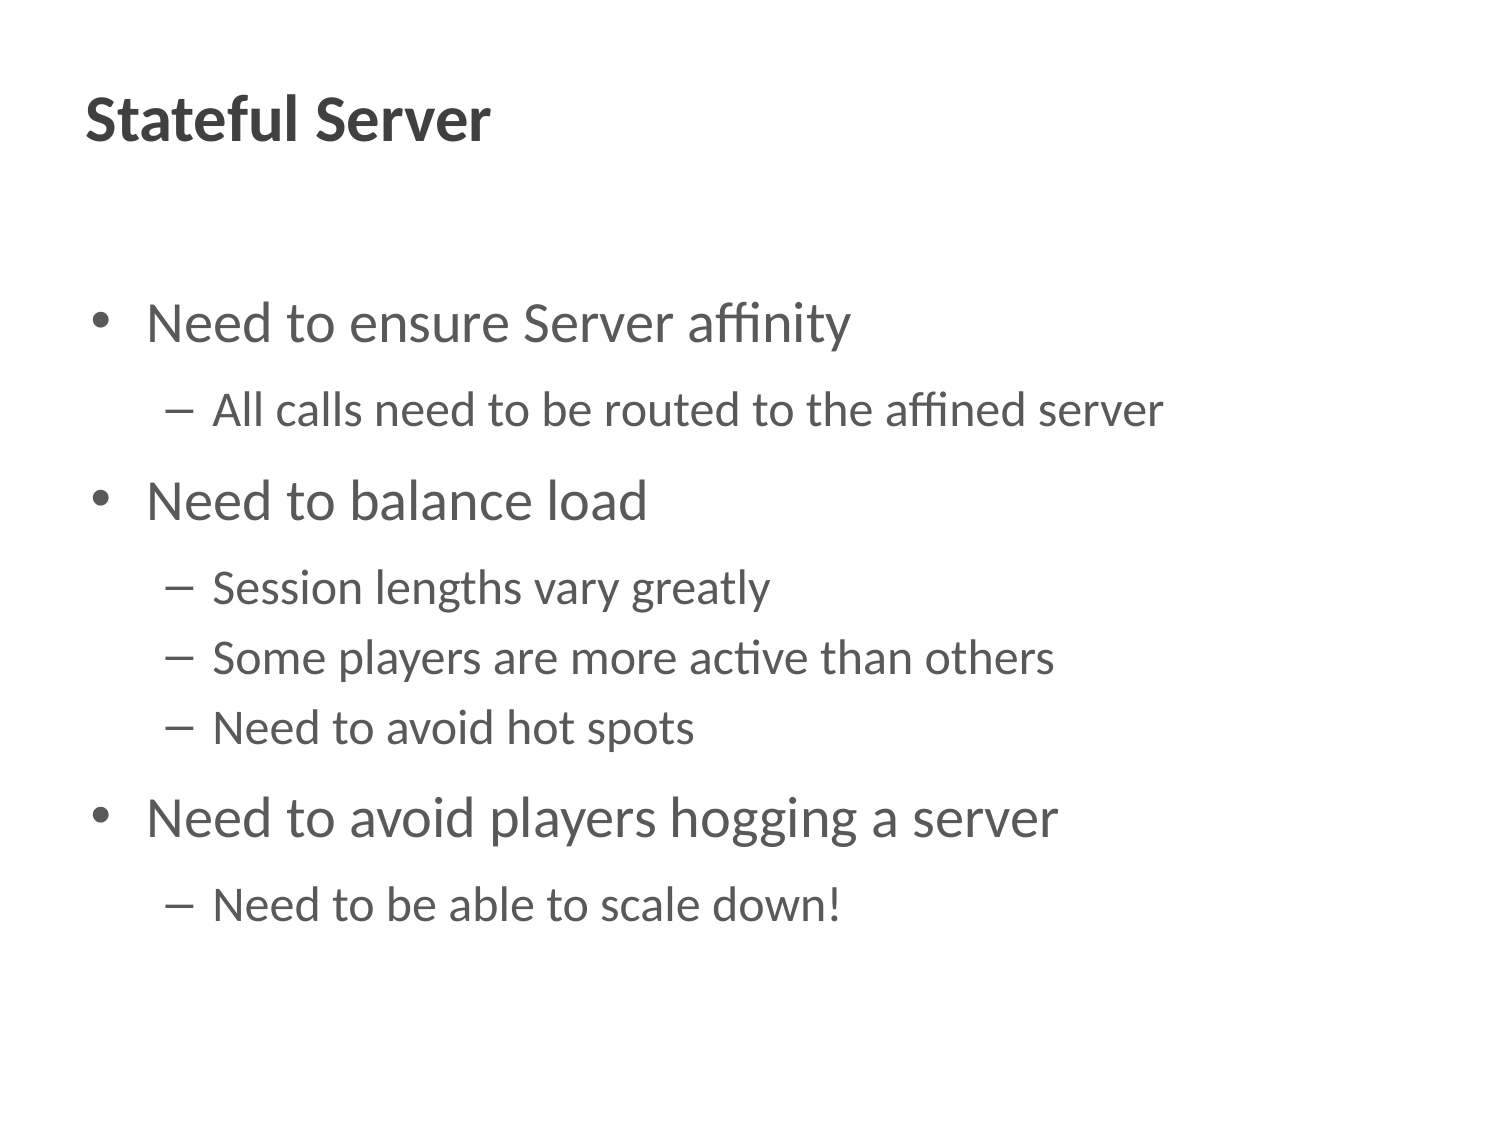

# Stateful Server
Need to ensure Server affinity
All calls need to be routed to the affined server
Need to balance load
Session lengths vary greatly
Some players are more active than others
Need to avoid hot spots
Need to avoid players hogging a server
Need to be able to scale down!